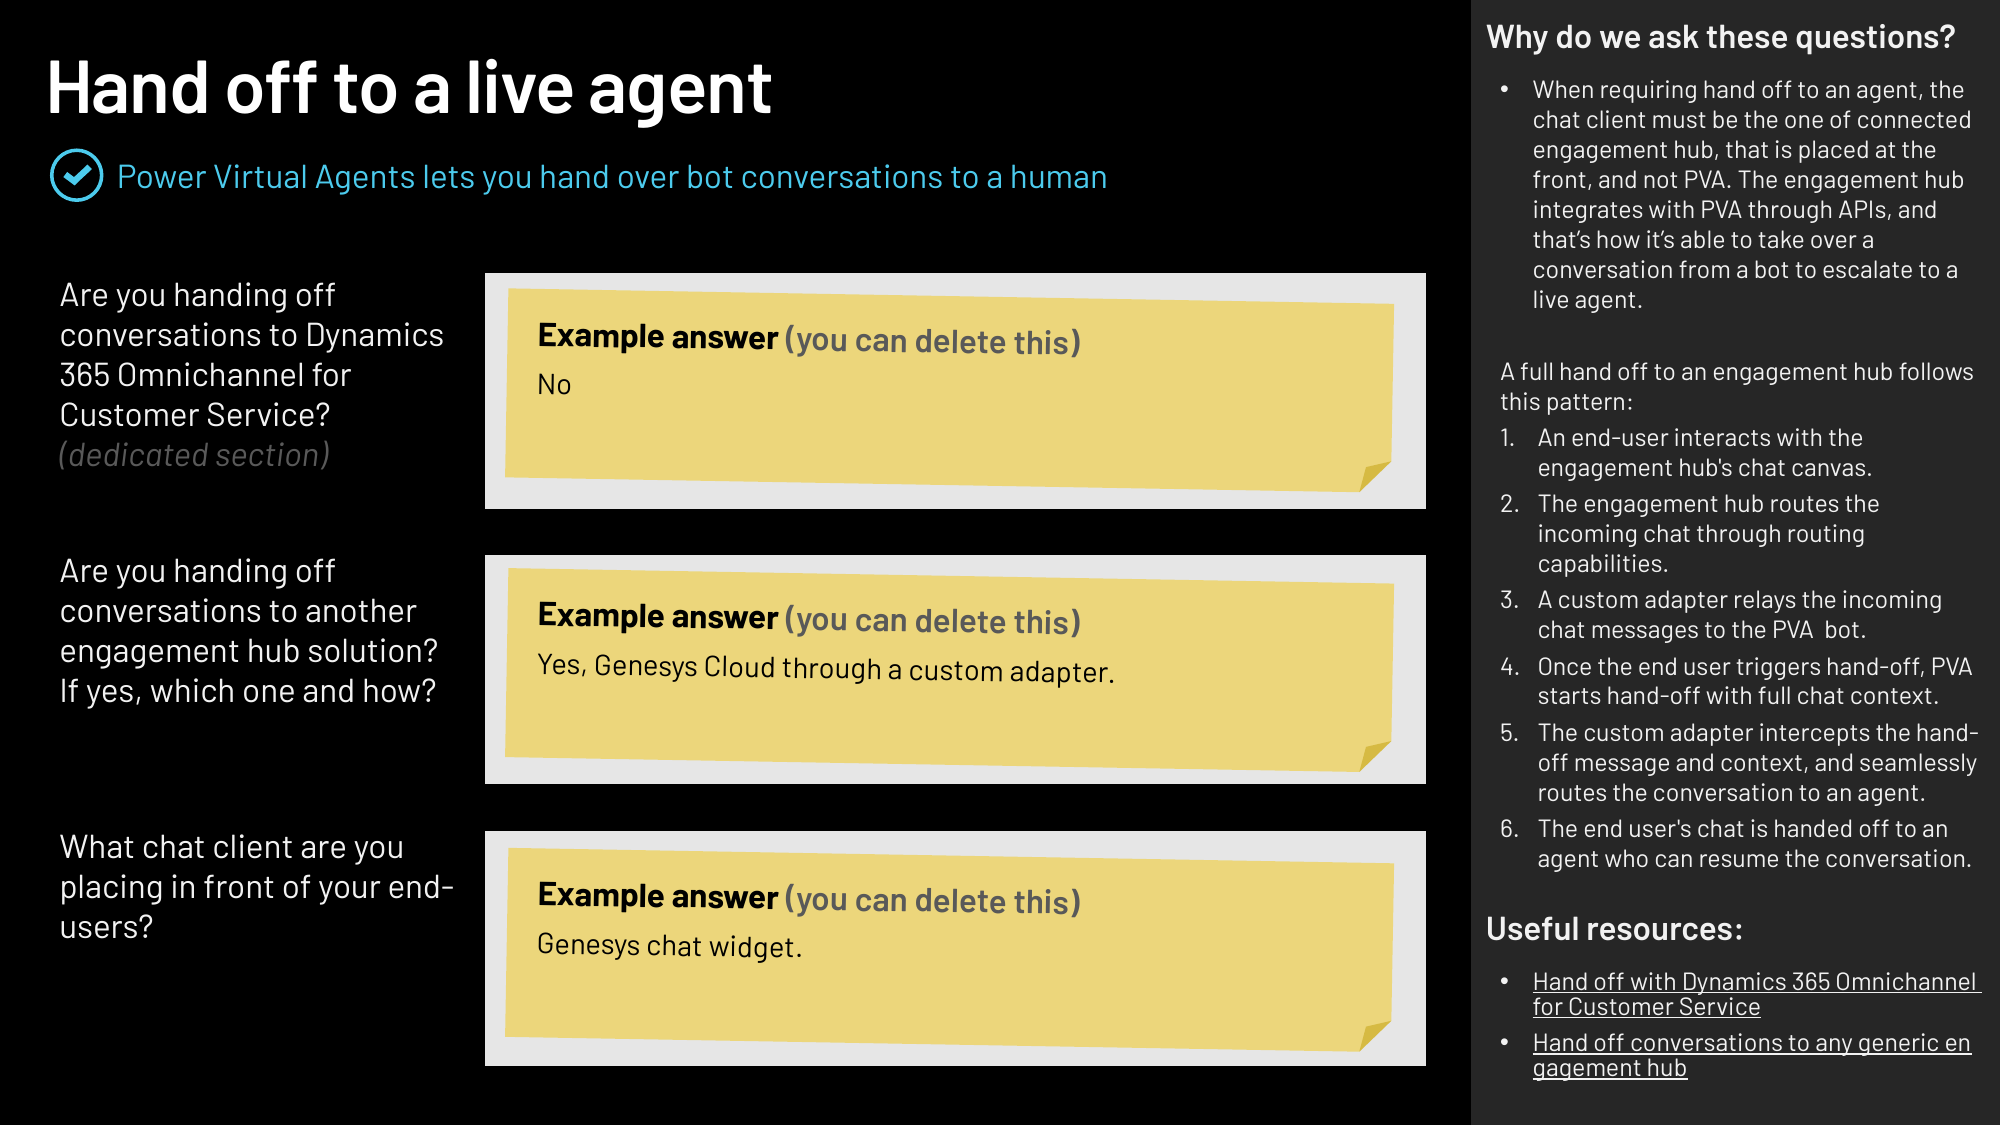

Why do we ask these questions?
When requiring hand off to an agent, the chat client must be the one of connected engagement hub, that is placed at the front, and not PVA. The engagement hub integrates with PVA through APIs, and that’s how it’s able to take over a conversation from a bot to escalate to a live agent.

A full hand off to an engagement hub follows this pattern:
An end-user interacts with the engagement hub's chat canvas.
The engagement hub routes the incoming chat through routing capabilities.
A custom adapter relays the incoming chat messages to the PVA  bot.
Once the end user triggers hand-off, PVA starts hand-off with full chat context.
The custom adapter intercepts the hand-off message and context, and seamlessly routes the conversation to an agent.
The end user's chat is handed off to an agent who can resume the conversation.

Useful resources:
Hand off with Dynamics 365 Omnichannel for Customer Service
Hand off conversations to any generic engagement hub
Hand off to a live agent
Power Virtual Agents lets you hand over bot conversations to a human
| Are you handing off conversations to Dynamics 365 Omnichannel for Customer Service? (dedicated section) |  |
| --- | --- |
|  |  |
| Are you handing off conversations to another engagement hub solution? If yes, which one and how? |  |
|  |  |
| What chat client are you placing in front of your end-users? |  |
Example answer (you can delete this)
No
Example answer (you can delete this)
Yes, Genesys Cloud through a custom adapter.
Example answer (you can delete this)
Genesys chat widget.